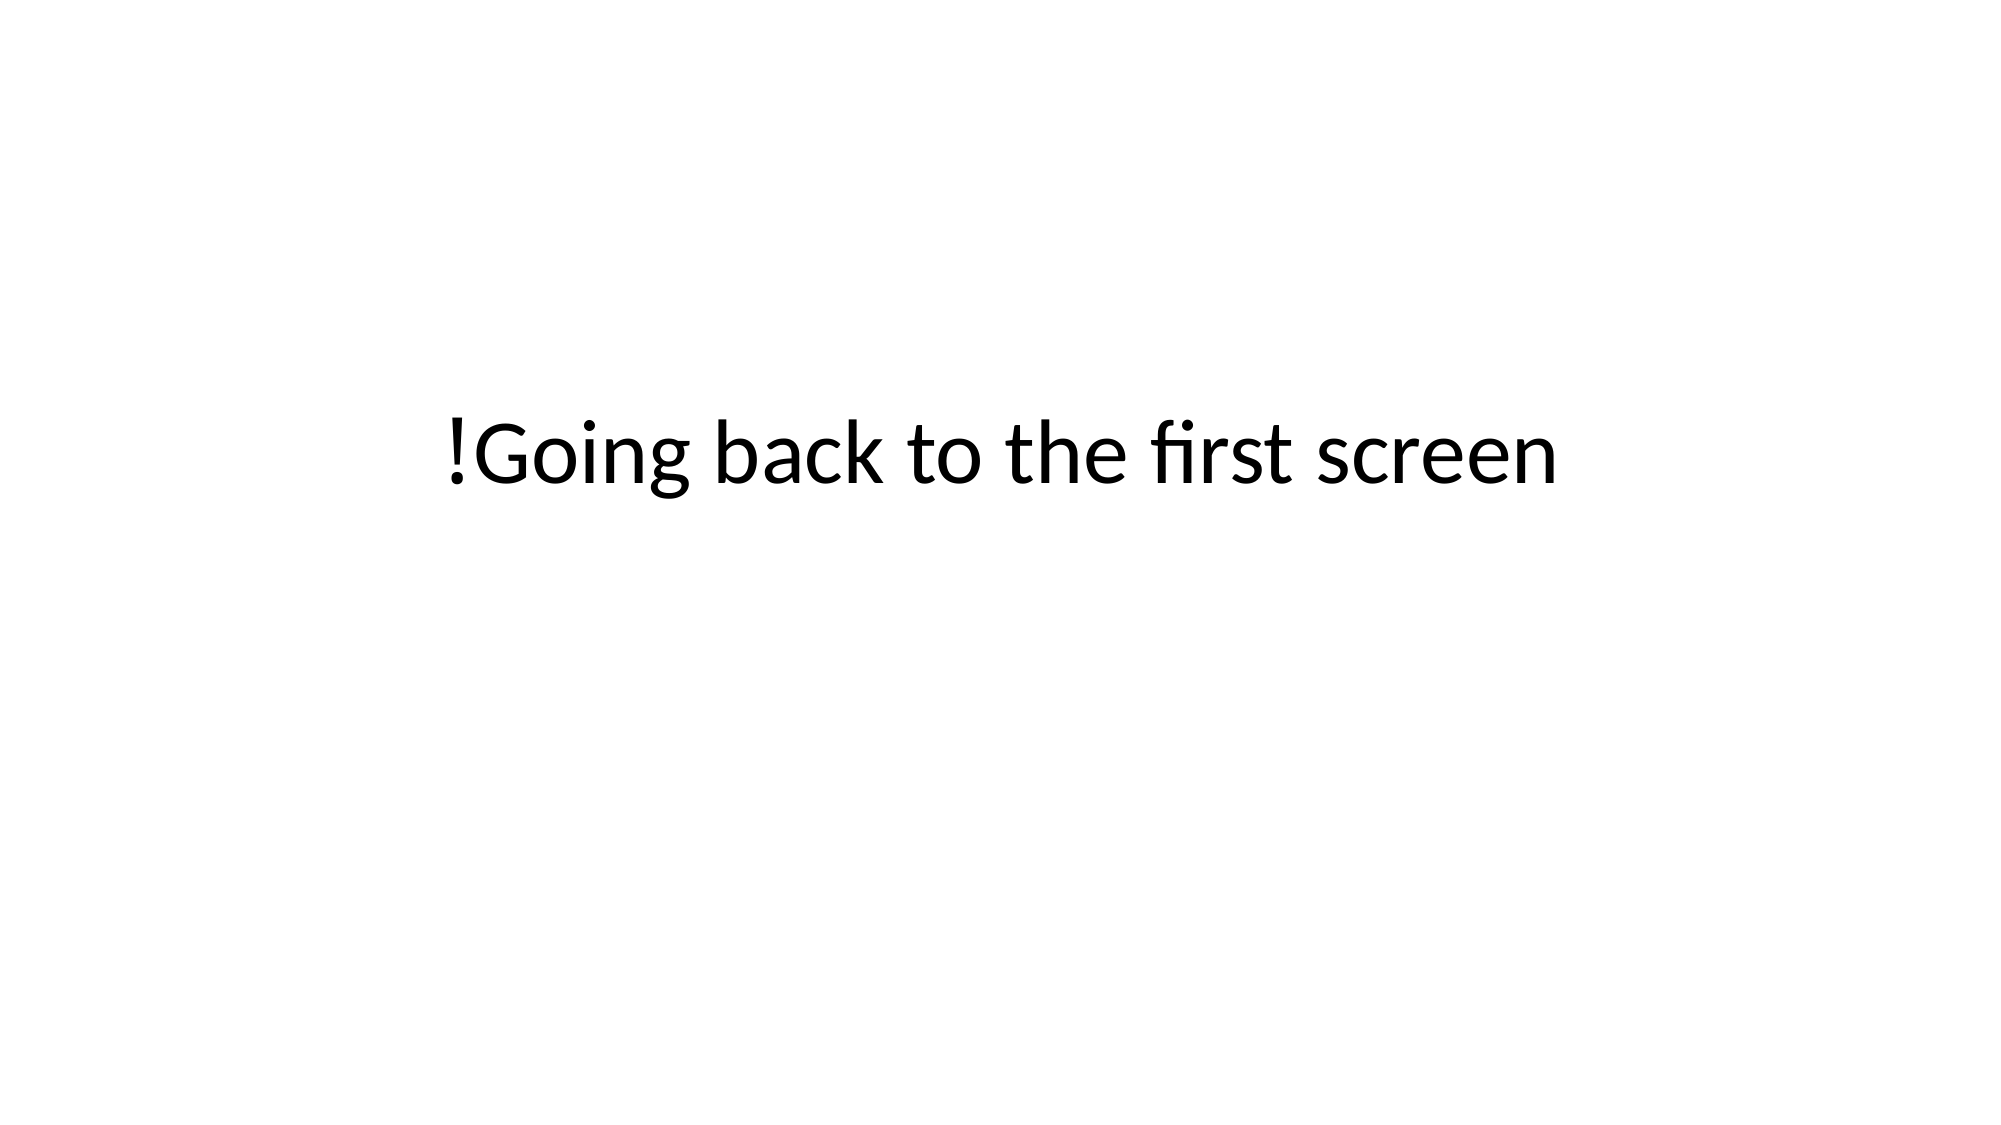

# Going back to the first screen!